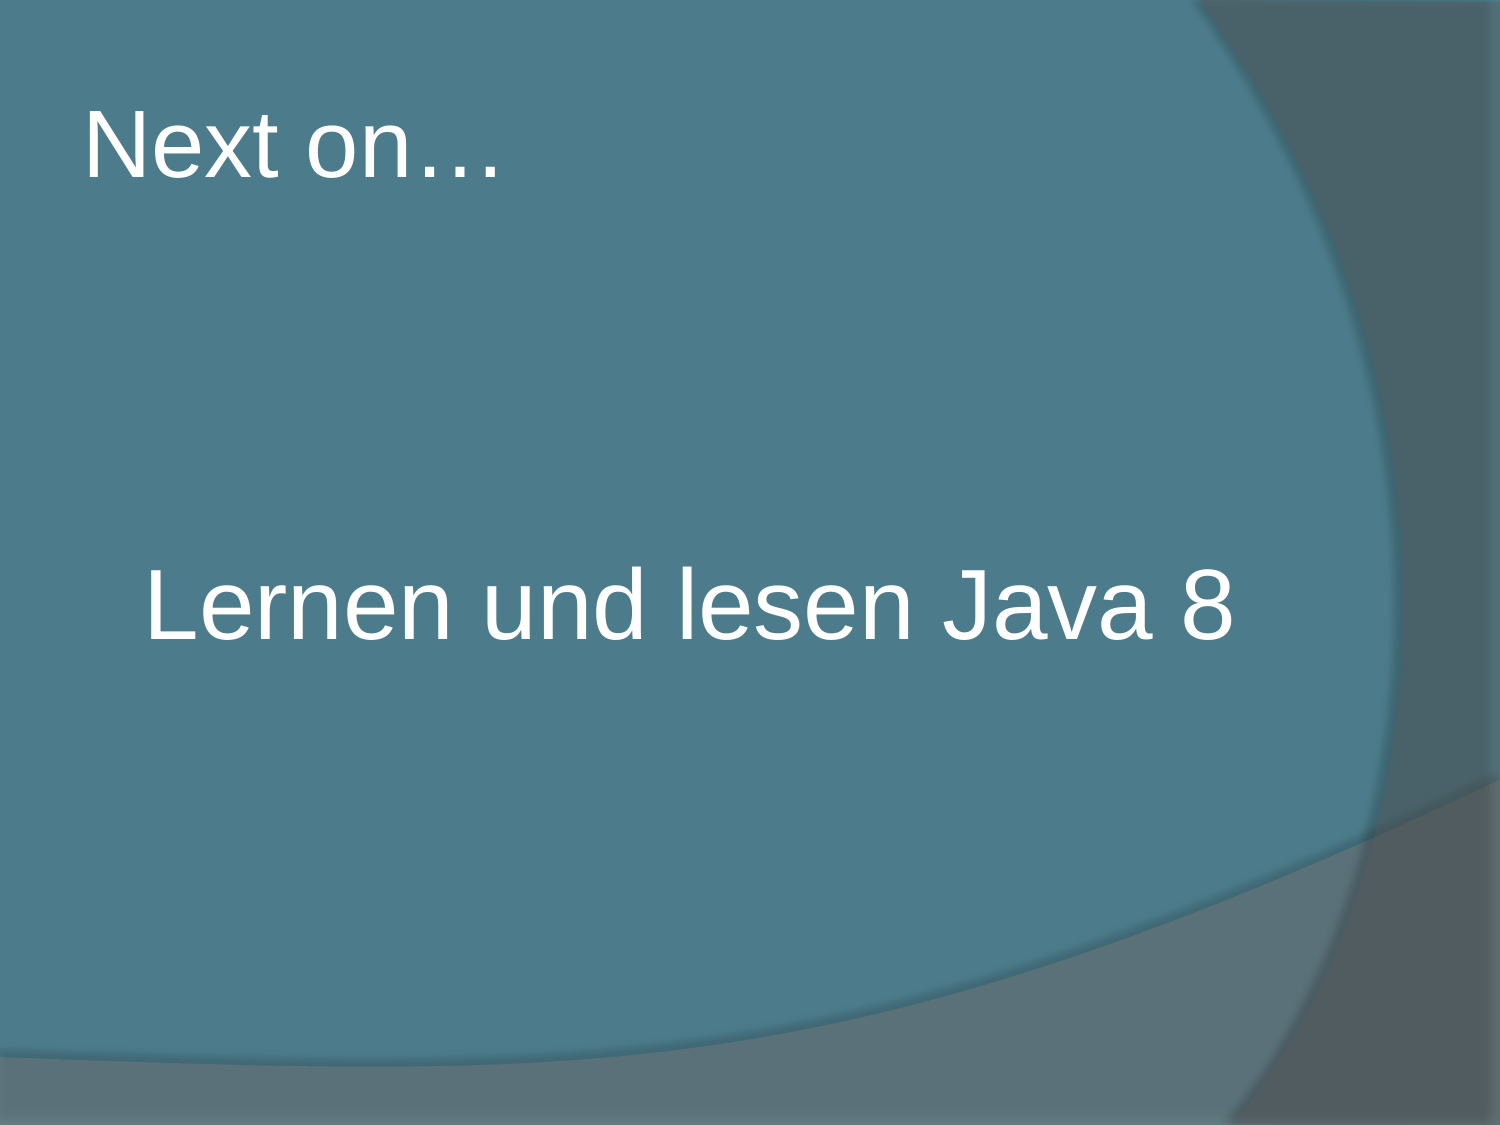

# Next on…

Lernen und lesen Java 8